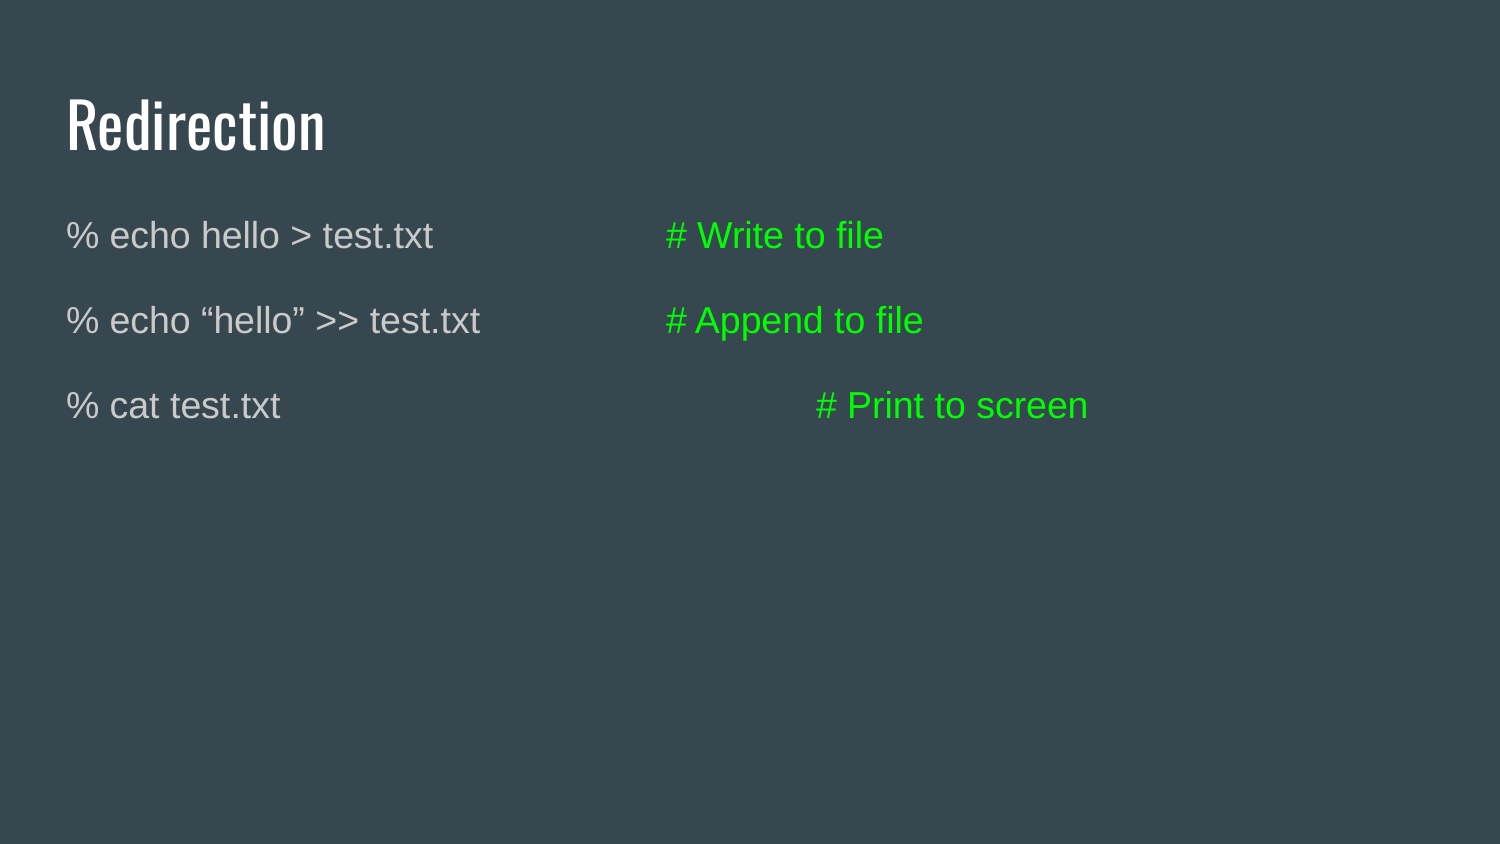

# Redirection
% echo hello > test.txt      		# Write to file
% echo “hello” >> test.txt		# Append to file
% cat test.txt                  			# Print to screen